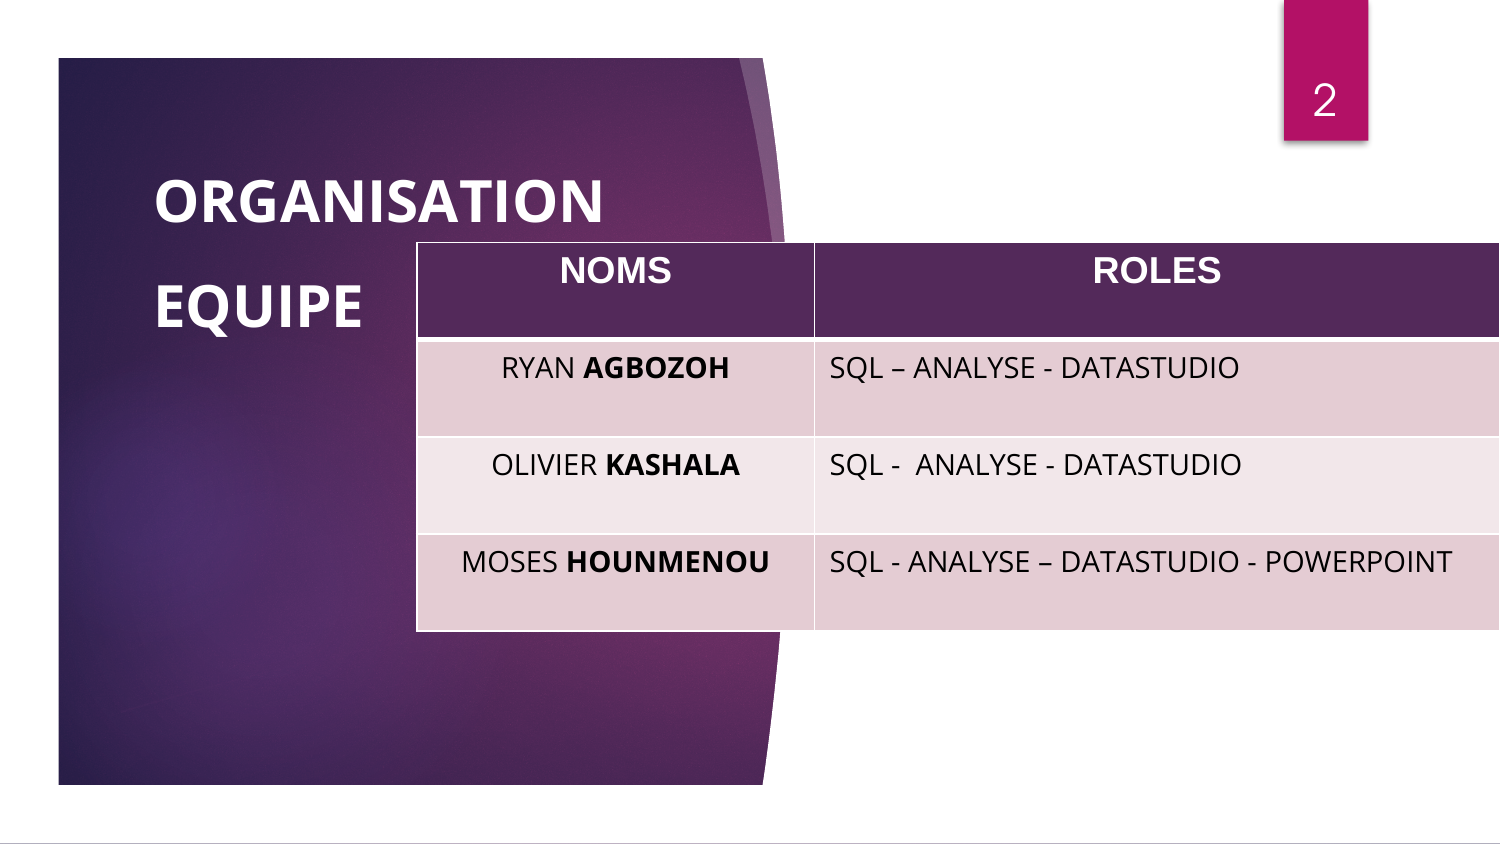

2
# ORGANISATION EQUIPE
| NOMS | ROLES |
| --- | --- |
| RYAN AGBOZOH | SQL – ANALYSE - DATASTUDIO |
| OLIVIER KASHALA | SQL - ANALYSE - DATASTUDIO |
| MOSES HOUNMENOU | SQL - ANALYSE – DATASTUDIO - POWERPOINT |